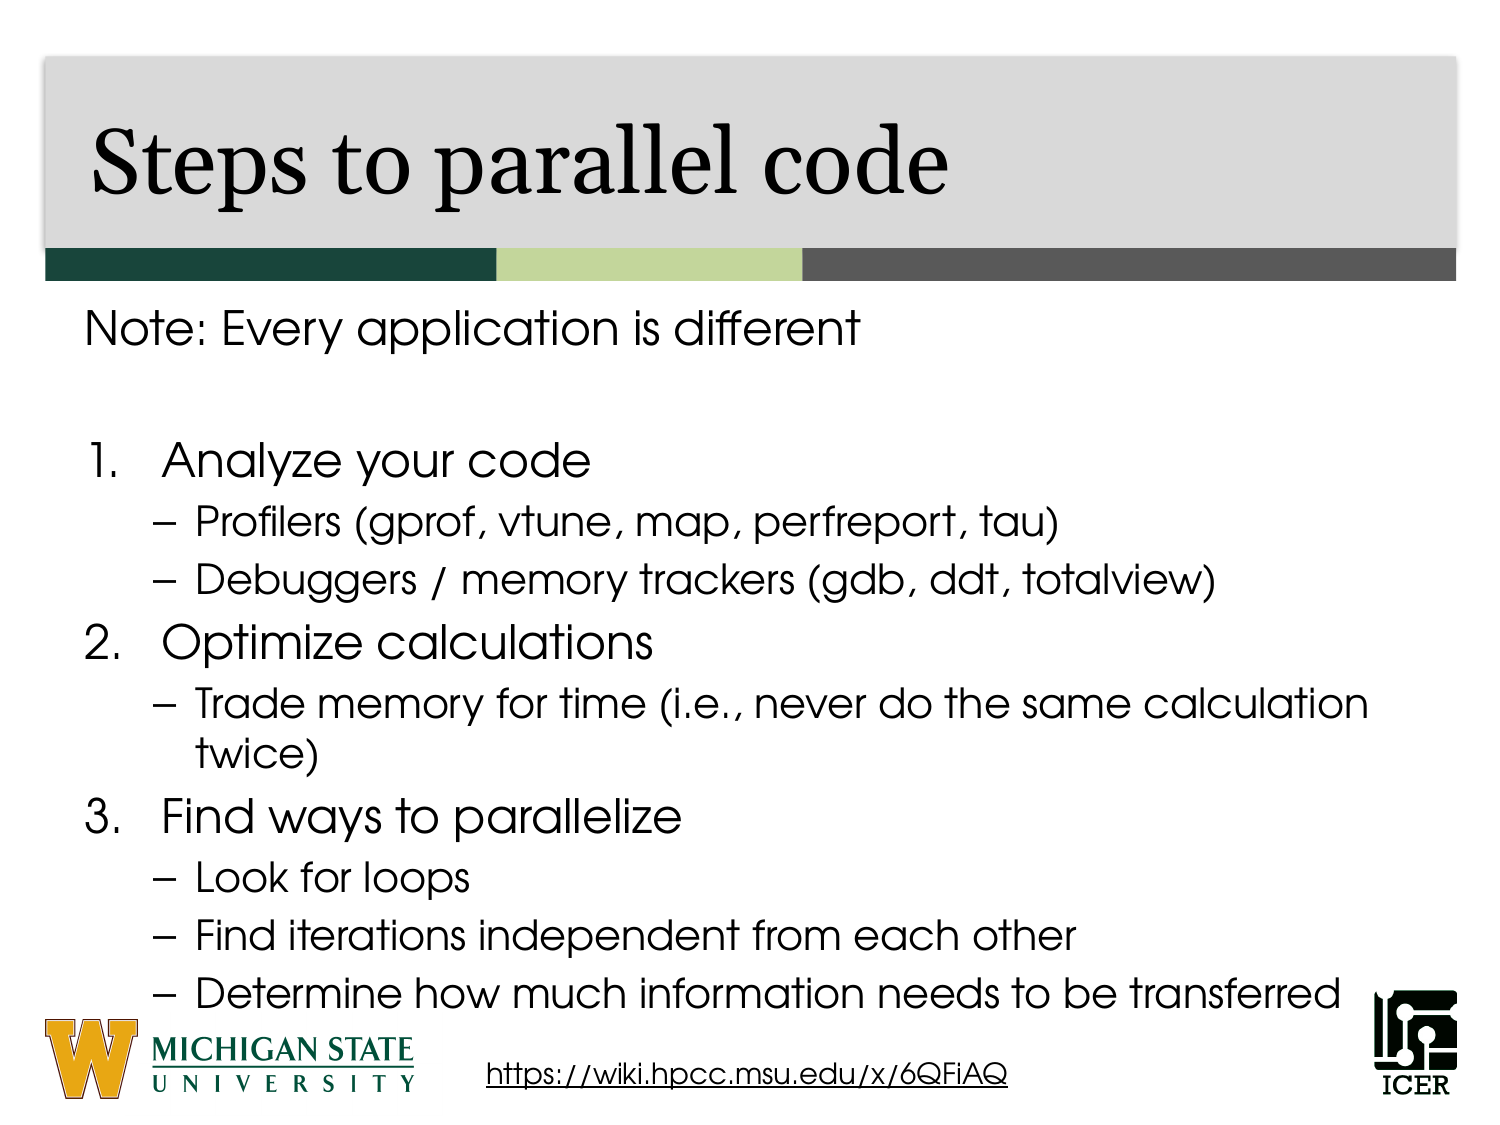

# Steps to parallel code
Note: Every application is different

Analyze your code
Profilers (gprof, vtune, map, perfreport, tau)
Debuggers / memory trackers (gdb, ddt, totalview)
Optimize calculations
Trade memory for time (i.e., never do the same calculation twice)
Find ways to parallelize
Look for loops
Find iterations independent from each other
Determine how much information needs to be transferred